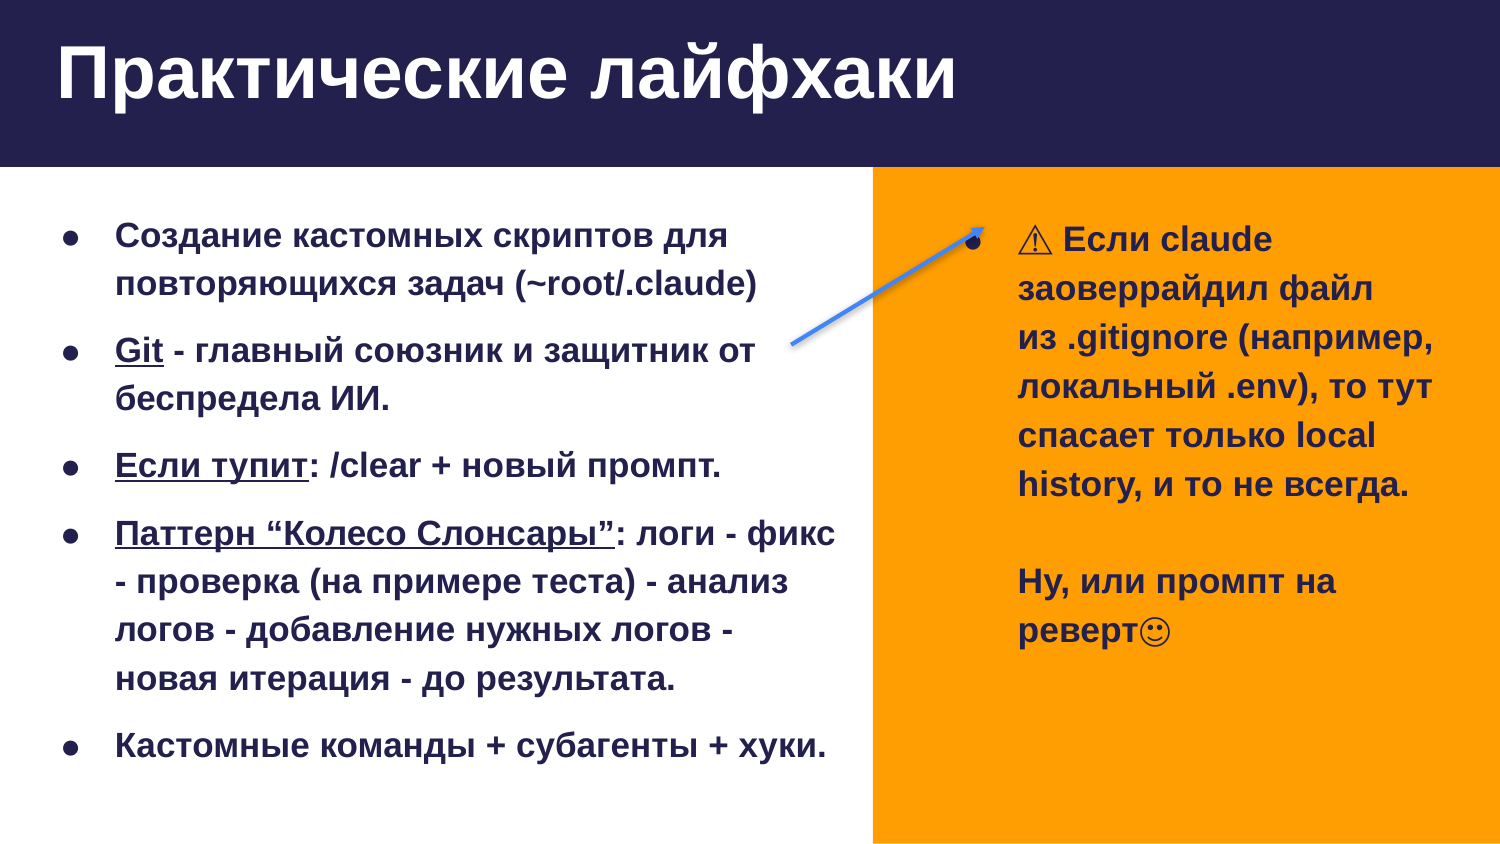

Практические лайфхаки
#
Текст
Создание кастомных скриптов для повторяющихся задач (~root/.claude)
Git - главный союзник и защитник от беспредела ИИ.
Если тупит: /clear + новый промпт.
Паттерн “Колесо Слонсары”: логи - фикс - проверка (на примере теста) - анализ логов - добавление нужных логов - новая итерация - до результата.
Кастомные команды + субагенты + хуки.
⚠️ Если claude заоверрайдил файл из .gitignore (например, локальный .env), то тут спасает только local history, и то не всегда.
Ну, или промпт на реверт🙂